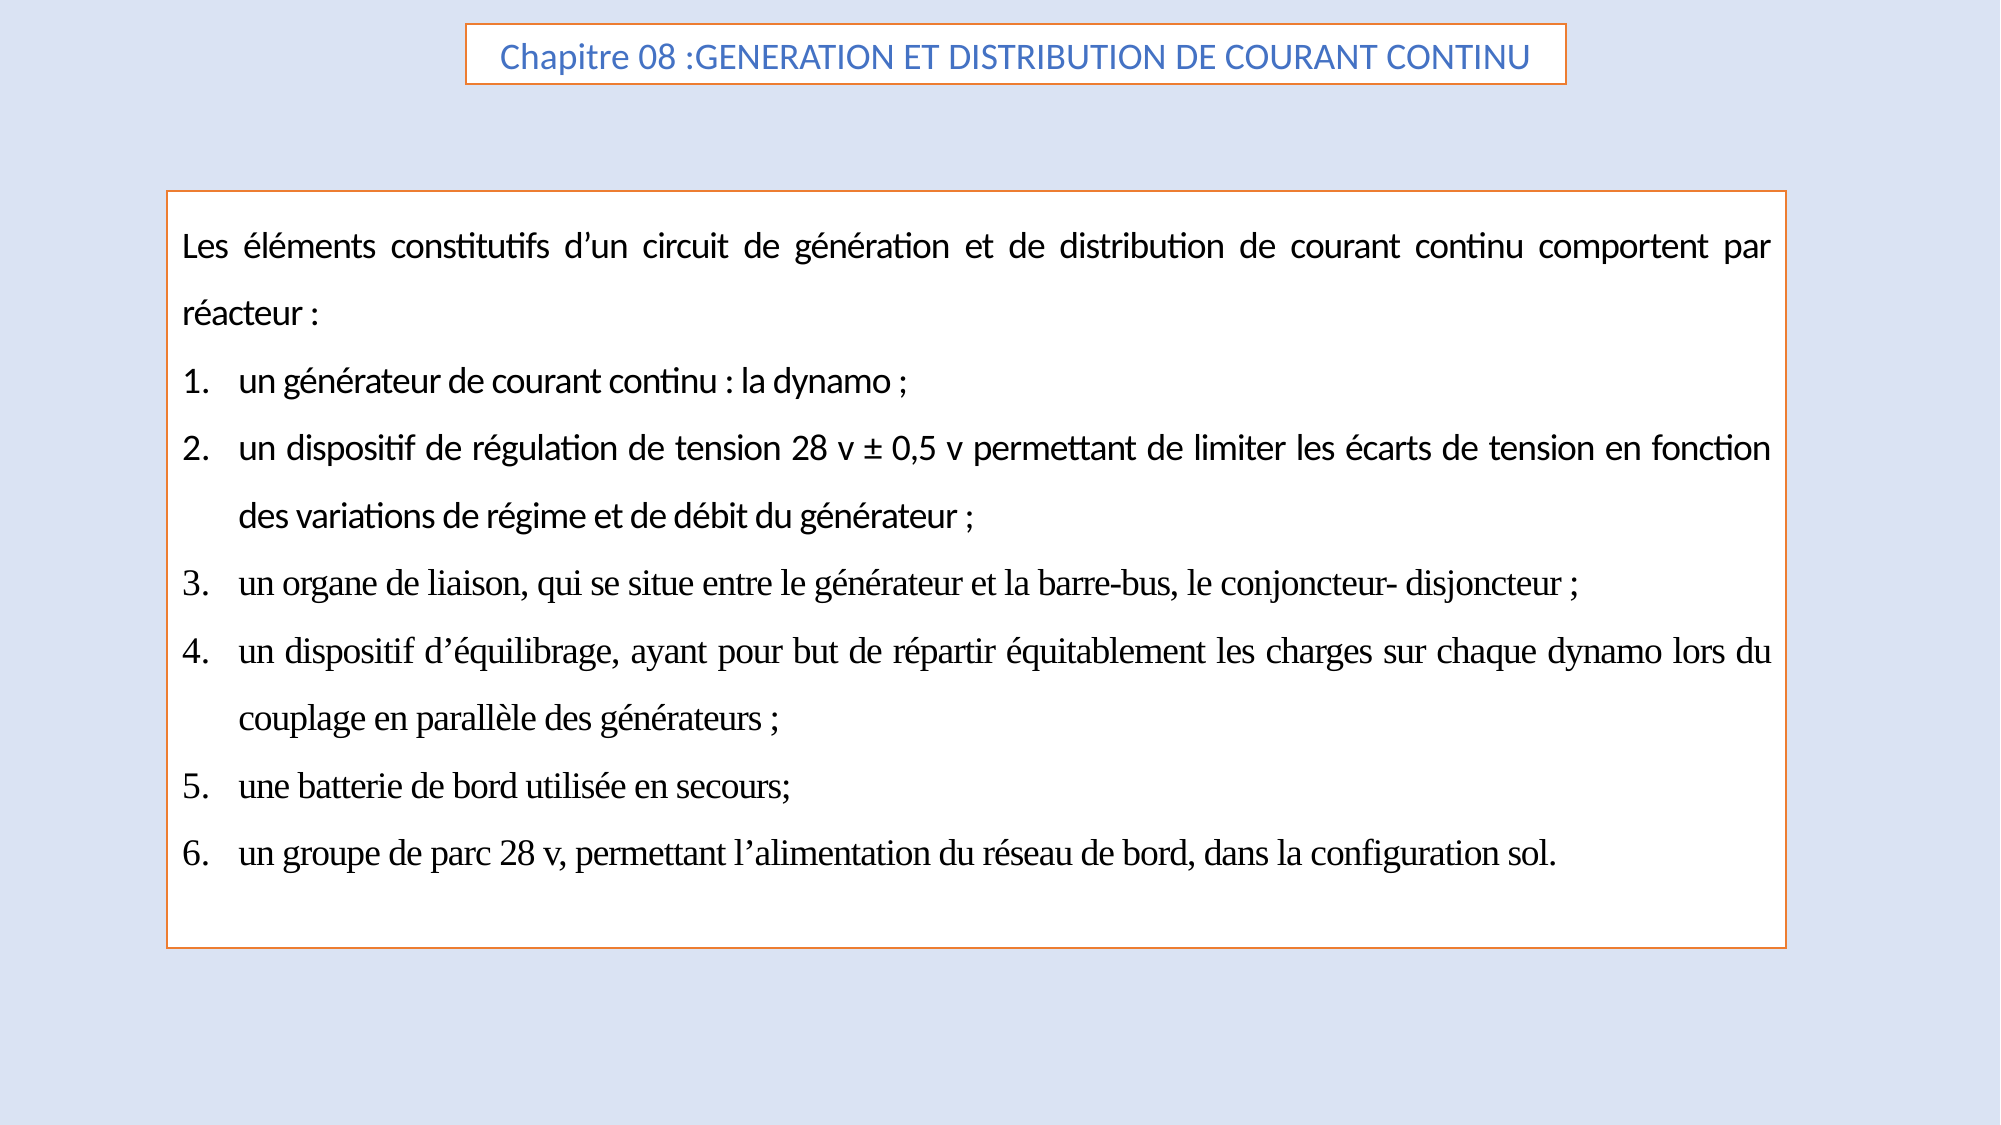

Chapitre 08 :GENERATION ET DISTRIBUTION DE COURANT CONTINU
Les éléments constitutifs d’un circuit de génération et de distribution de courant continu comportent par réacteur :
un générateur de courant continu : la dynamo ;
un dispositif de régulation de tension 28 v ± 0,5 v permettant de limiter les écarts de tension en fonction des variations de régime et de débit du générateur ;
un organe de liaison, qui se situe entre le générateur et la barre-bus, le conjoncteur- disjoncteur ;
un dispositif d’équilibrage, ayant pour but de répartir équitablement les charges sur chaque dynamo lors du couplage en parallèle des générateurs ;
une batterie de bord utilisée en secours;
un groupe de parc 28 v, permettant l’alimentation du réseau de bord, dans la configuration sol.